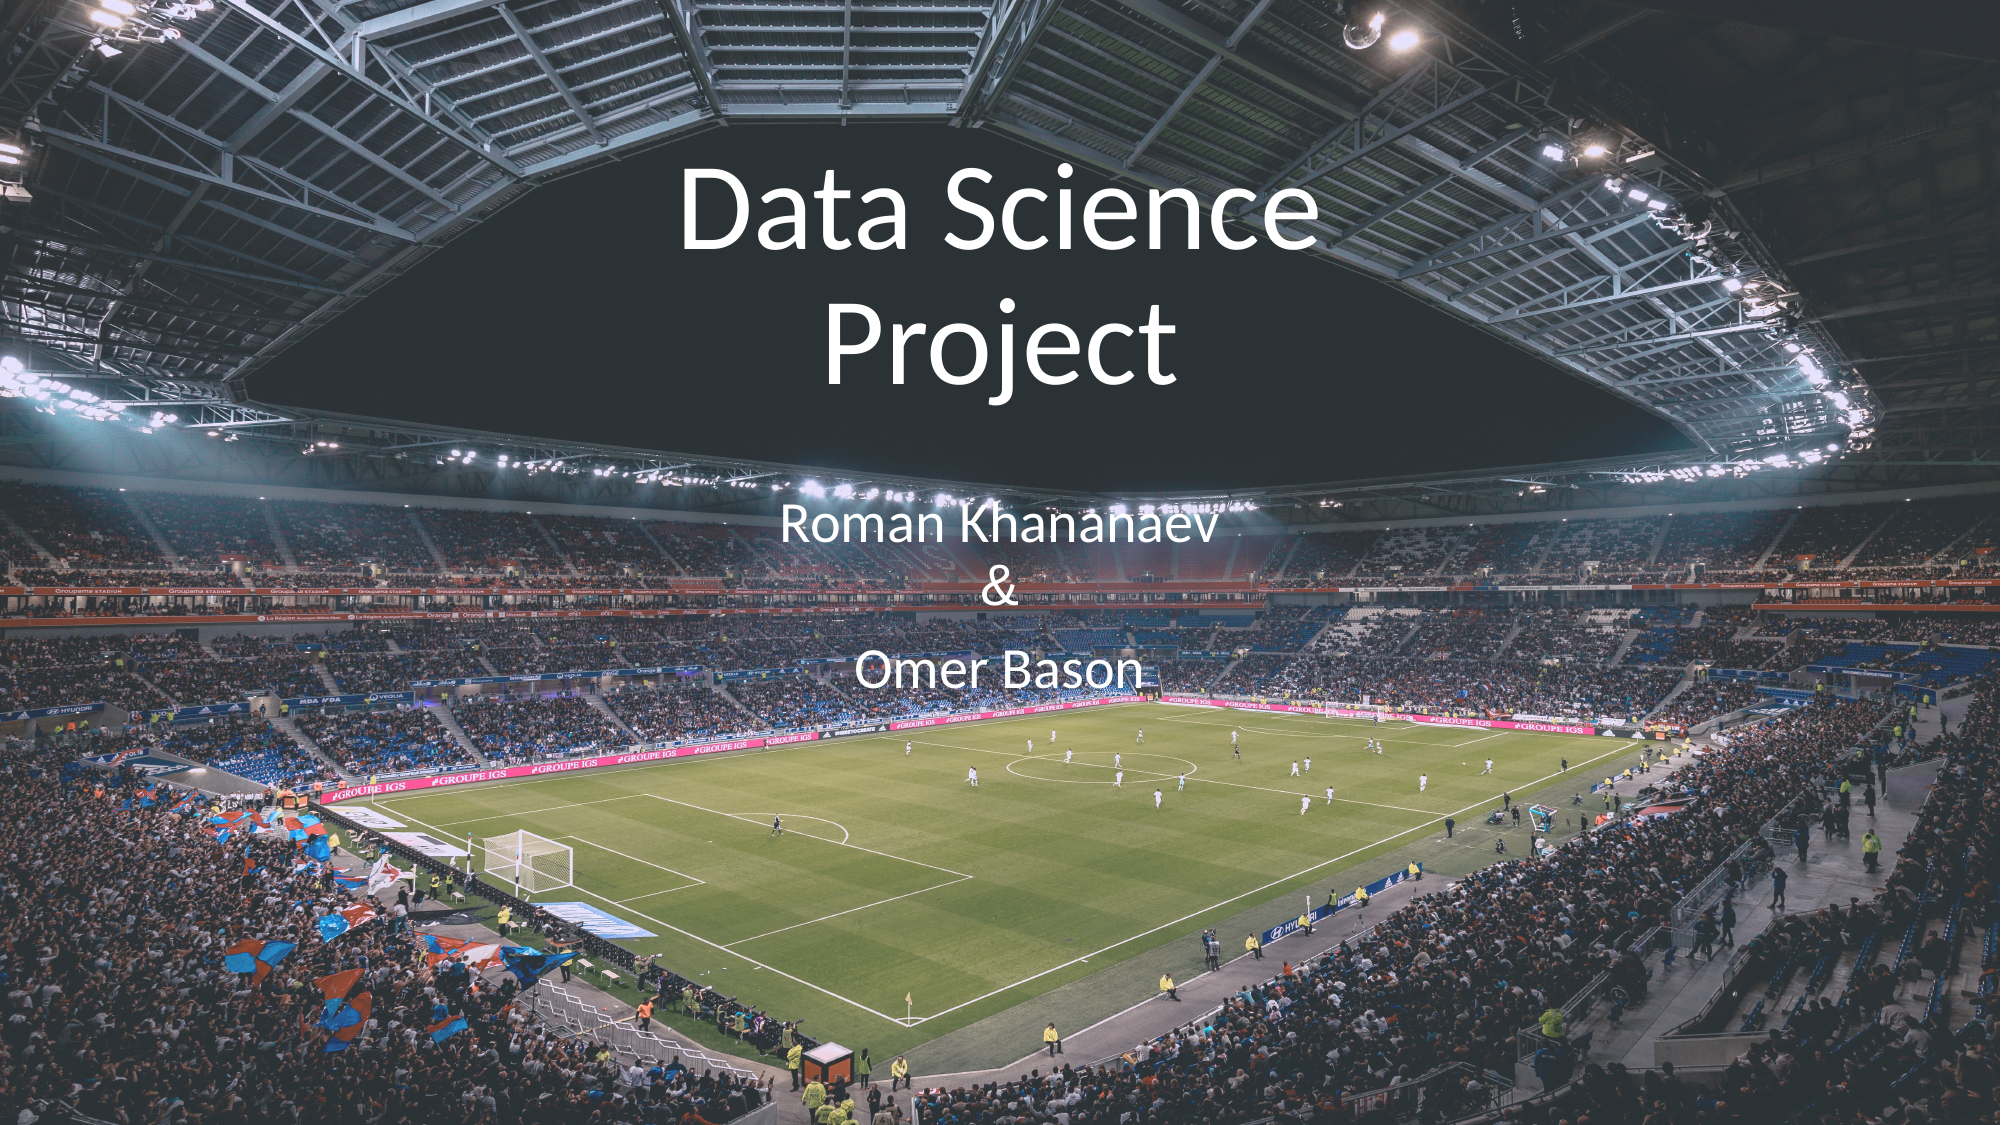

# Data Science Project
Roman Khananaev
&
Omer Bason